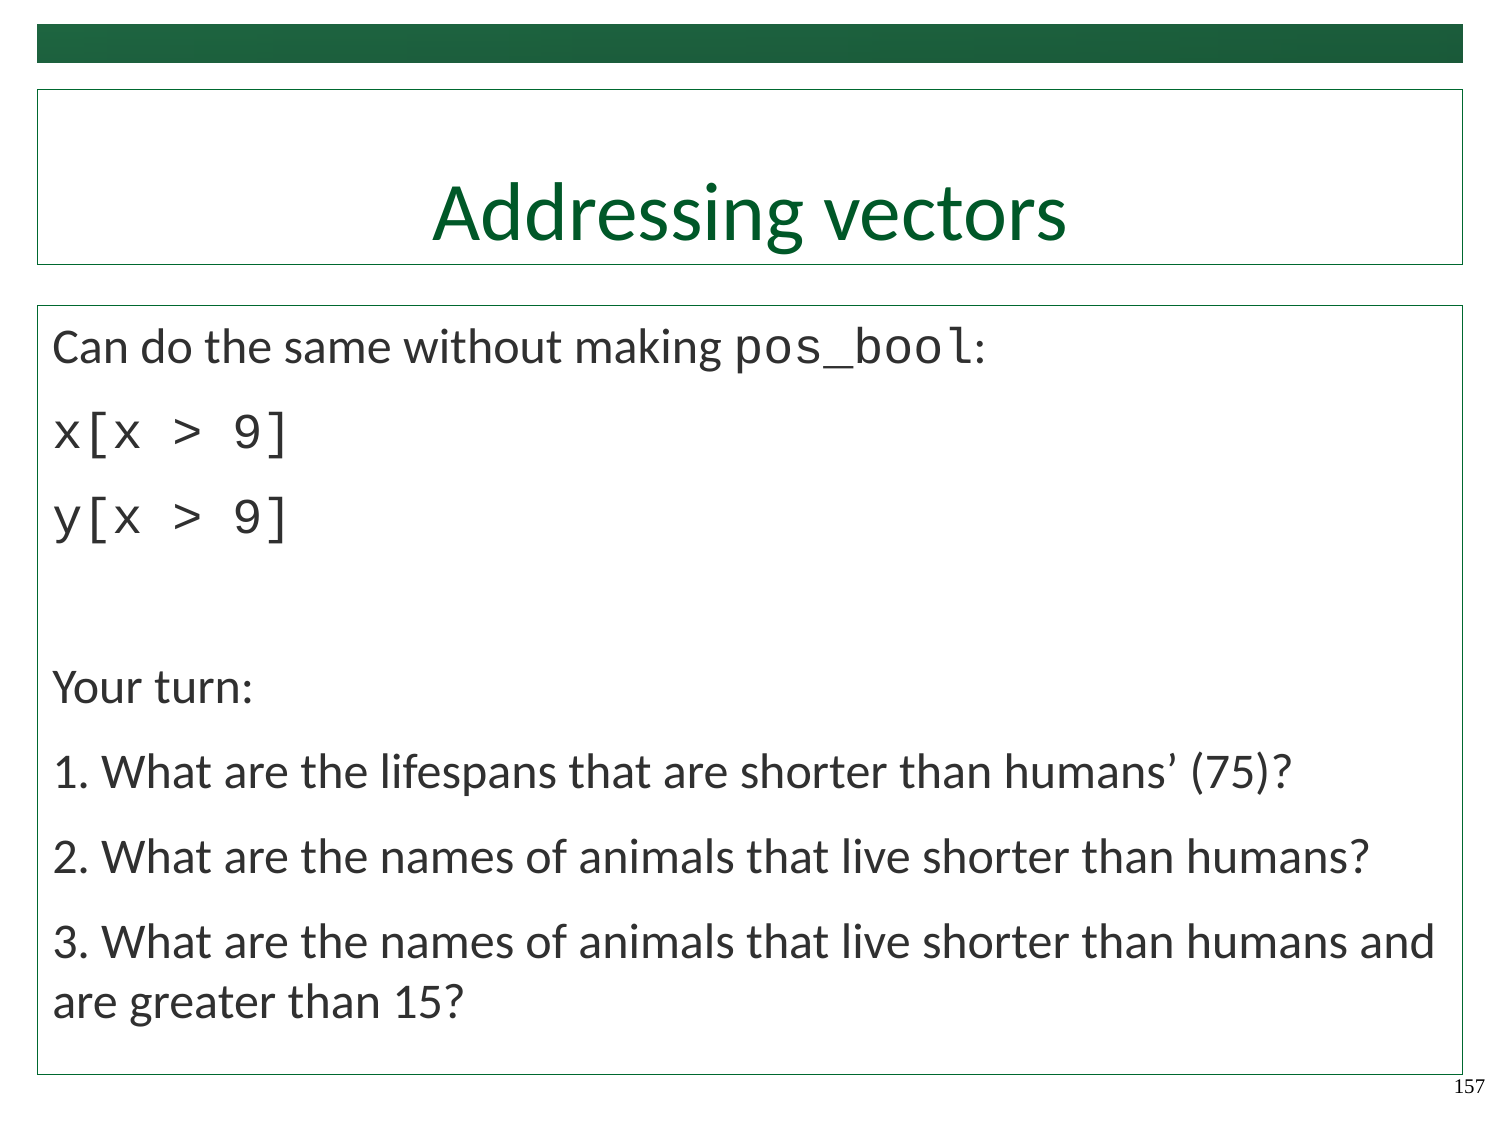

# Addressing vectors
Can do the same without making pos_bool:
x[x > 9]
y[x > 9]

Your turn:
1. What are the lifespans that are shorter than humans’ (75)?
2. What are the names of animals that live shorter than humans?
3. What are the names of animals that live shorter than humans and are greater than 15?
157